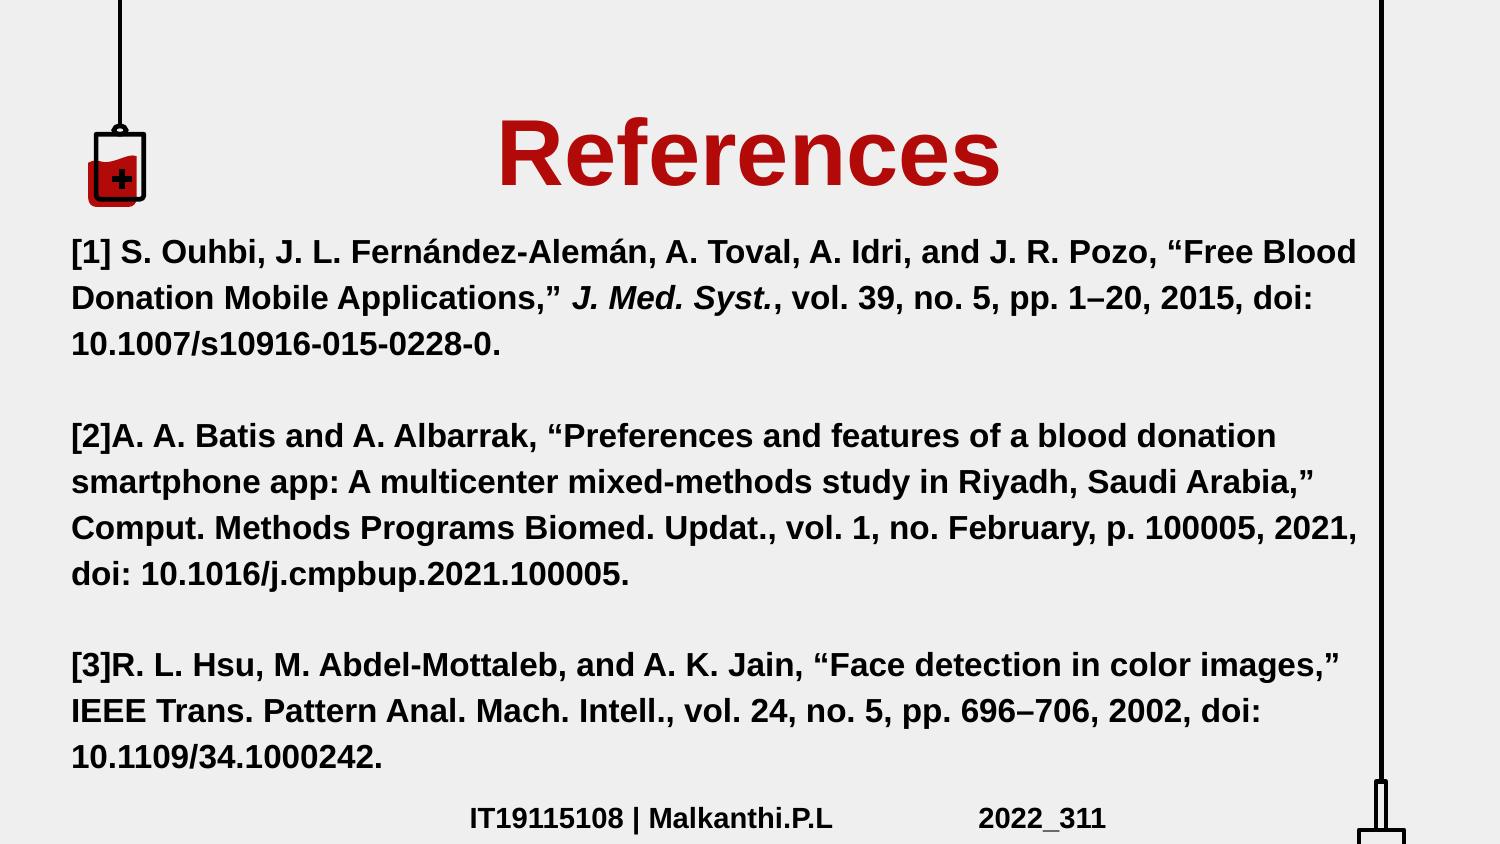

# References
[1] S. Ouhbi, J. L. Fernández-Alemán, A. Toval, A. Idri, and J. R. Pozo, “Free Blood Donation Mobile Applications,” J. Med. Syst., vol. 39, no. 5, pp. 1–20, 2015, doi: 10.1007/s10916-015-0228-0.

[2]A. A. Batis and A. Albarrak, “Preferences and features of a blood donation smartphone app: A multicenter mixed-methods study in Riyadh, Saudi Arabia,” Comput. Methods Programs Biomed. Updat., vol. 1, no. February, p. 100005, 2021, doi: 10.1016/j.cmpbup.2021.100005.

[3]R. L. Hsu, M. Abdel-Mottaleb, and A. K. Jain, “Face detection in color images,” IEEE Trans. Pattern Anal. Mach. Intell., vol. 24, no. 5, pp. 696–706, 2002, doi: 10.1109/34.1000242.

2022_311
IT19115108 | Malkanthi.P.L